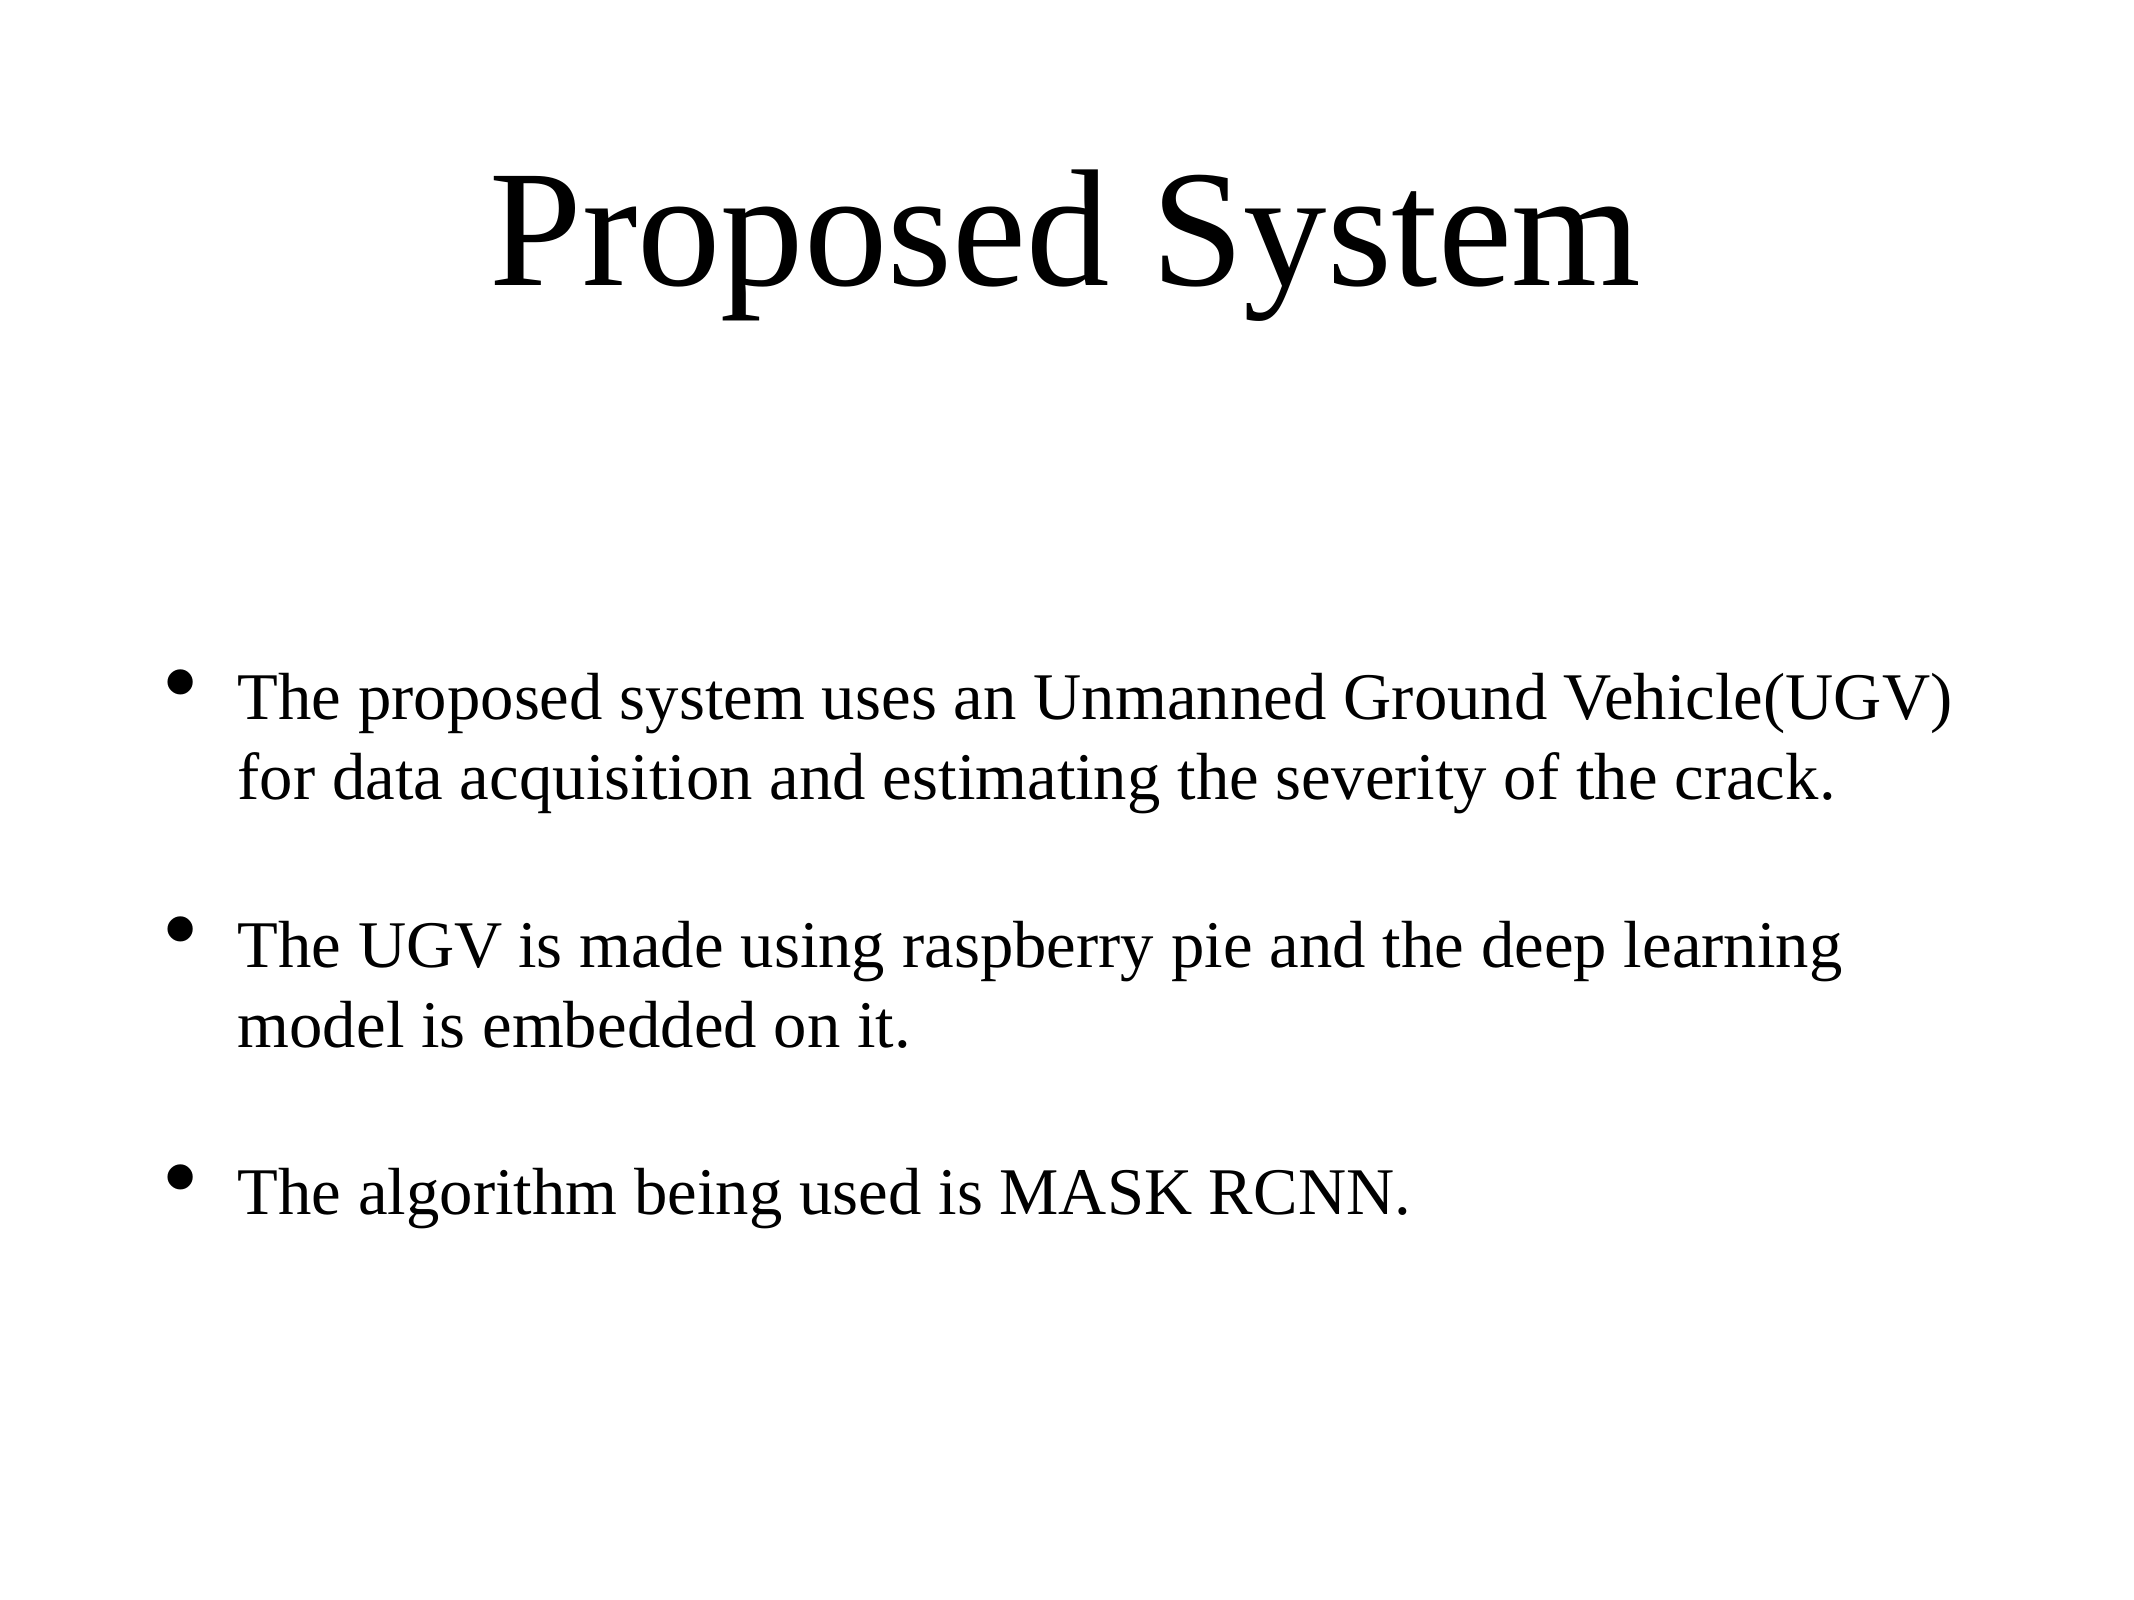

# Proposed System
The proposed system uses an Unmanned Ground Vehicle(UGV) for data acquisition and estimating the severity of the crack.
The UGV is made using raspberry pie and the deep learning model is embedded on it.
The algorithm being used is MASK RCNN.